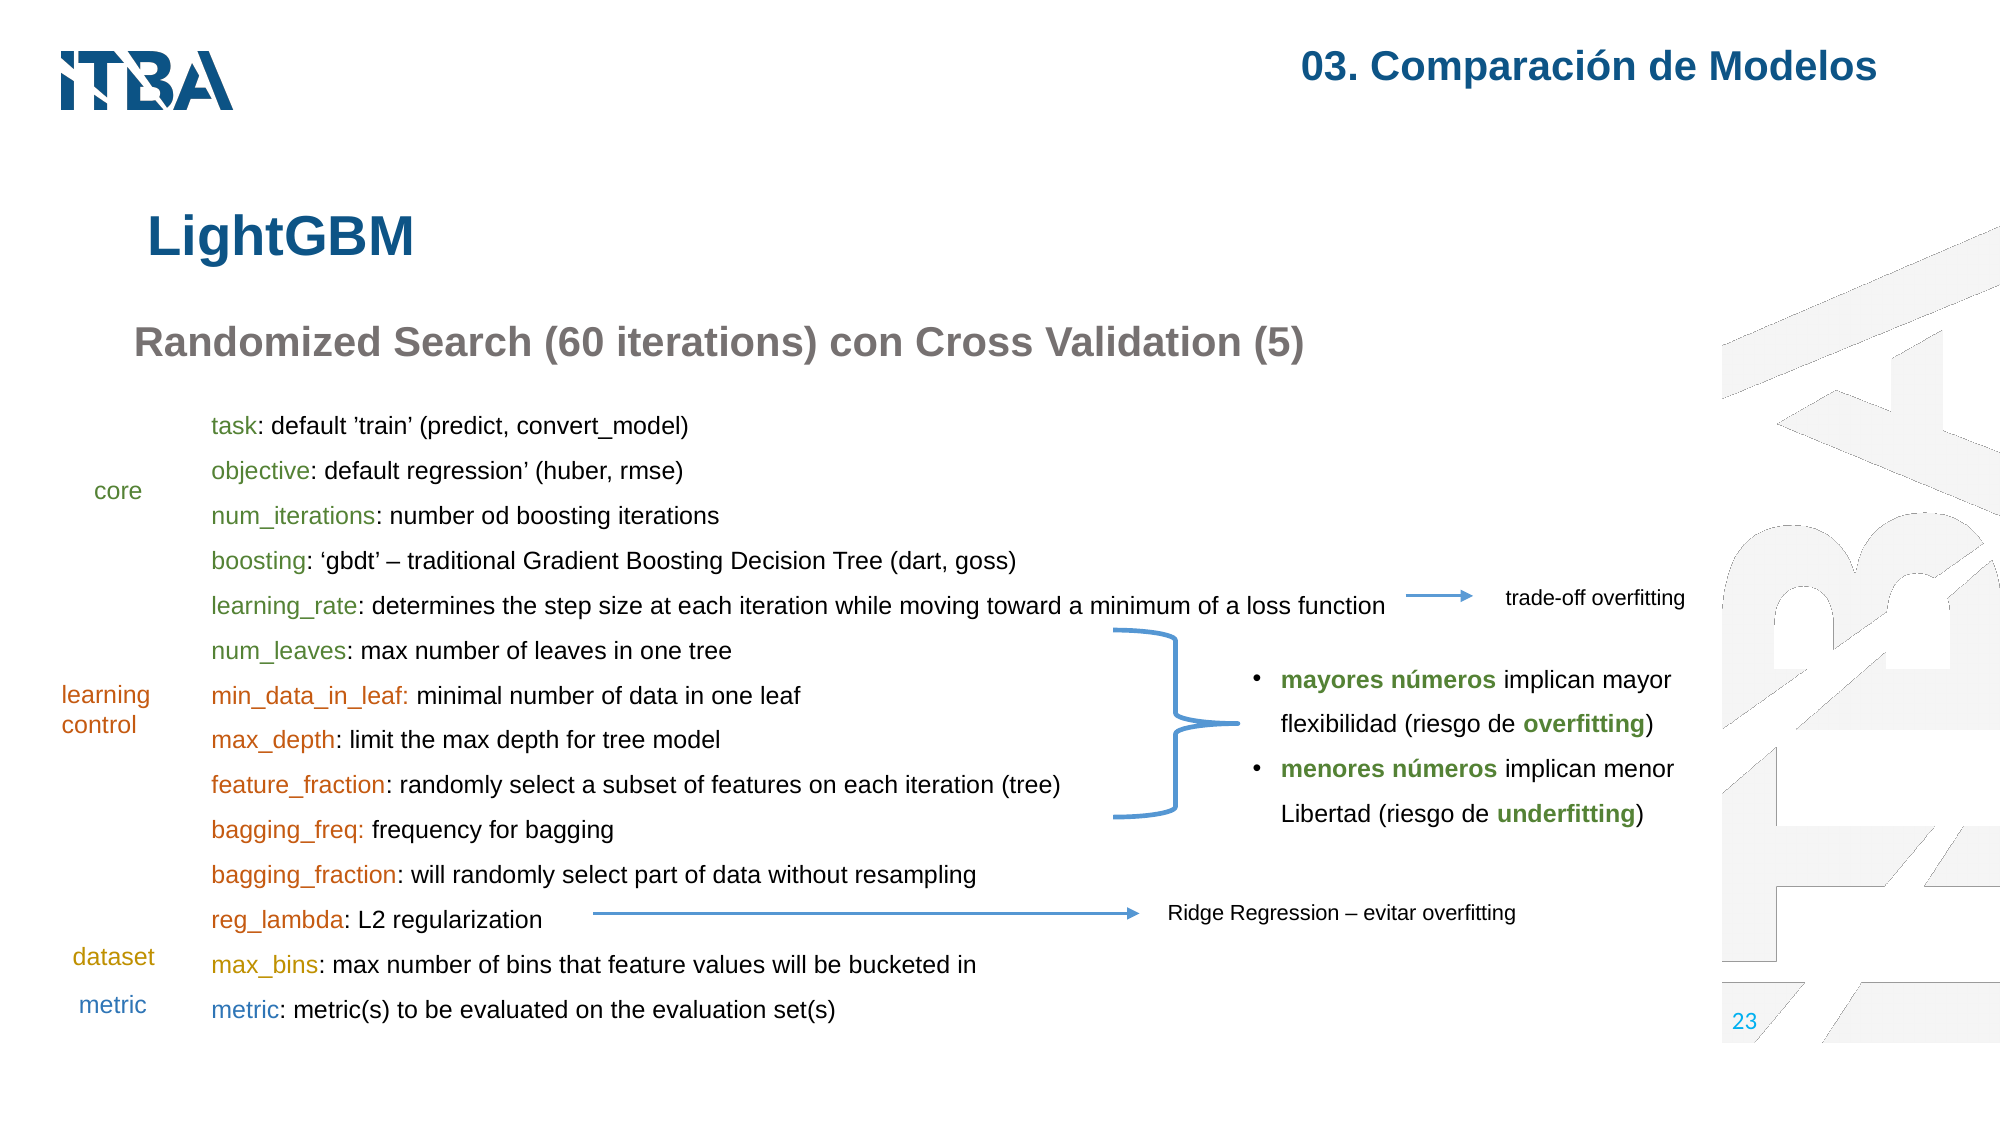

03. Comparación de Modelos
LightGBM
Randomized Search (60 iterations) con Cross Validation (5)
task: default ’train’ (predict, convert_model)
objective: default regression’ (huber, rmse)
num_iterations: number od boosting iterations
boosting: ‘gbdt’ – traditional Gradient Boosting Decision Tree (dart, goss)
learning_rate: determines the step size at each iteration while moving toward a minimum of a loss function
num_leaves: max number of leaves in one tree
min_data_in_leaf: minimal number of data in one leaf
max_depth: limit the max depth for tree model
feature_fraction: randomly select a subset of features on each iteration (tree)
bagging_freq: frequency for bagging
bagging_fraction: will randomly select part of data without resampling
reg_lambda: L2 regularization
max_bins: max number of bins that feature values will be bucketed in
metric: metric(s) to be evaluated on the evaluation set(s)

core
trade-off overfitting

mayores números implican mayor flexibilidad (riesgo de overfitting)
menores números implican menor Libertad (riesgo de underfitting)
learning control
Ridge Regression – evitar overfitting
dataset
metric
23